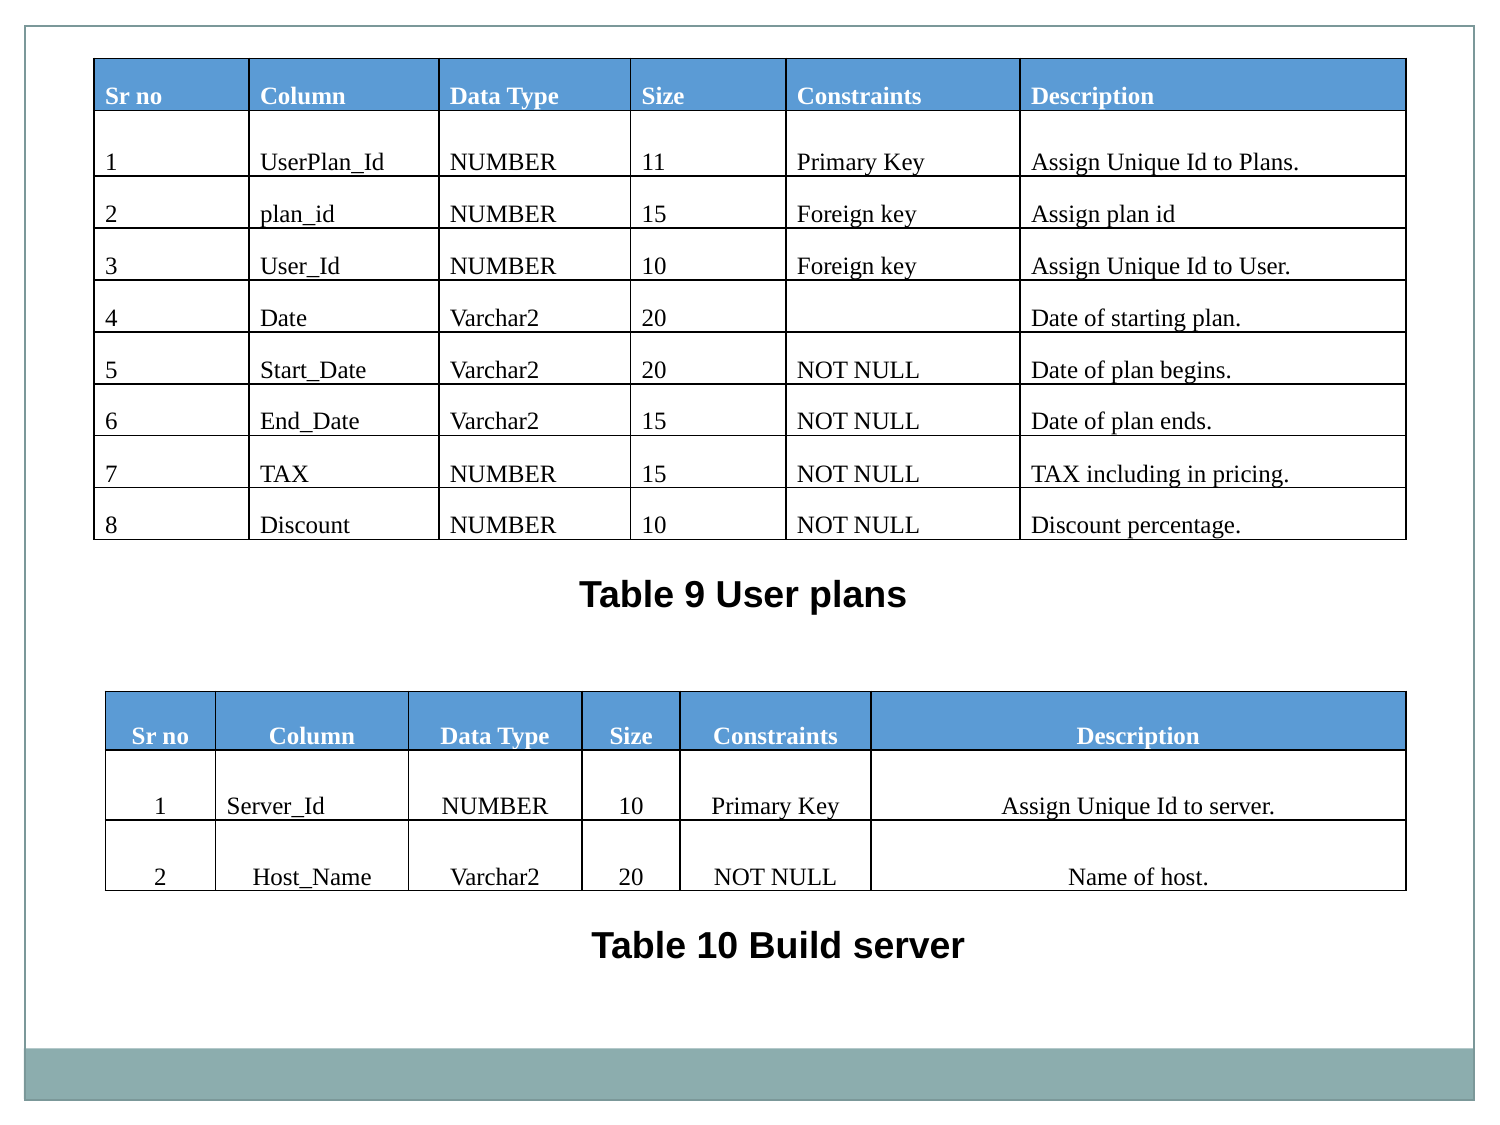

| Sr no | Column | Data Type | Size | Constraints | Description |
| --- | --- | --- | --- | --- | --- |
| 1 | UserPlan\_Id | NUMBER | 11 | Primary Key | Assign Unique Id to Plans. |
| 2 | plan\_id | NUMBER | 15 | Foreign key | Assign plan id |
| 3 | User\_Id | NUMBER | 10 | Foreign key | Assign Unique Id to User. |
| 4 | Date | Varchar2 | 20 |  | Date of starting plan. |
| 5 | Start\_Date | Varchar2 | 20 | NOT NULL | Date of plan begins. |
| 6 | End\_Date | Varchar2 | 15 | NOT NULL | Date of plan ends. |
| 7 | TAX | NUMBER | 15 | NOT NULL | TAX including in pricing. |
| 8 | Discount | NUMBER | 10 | NOT NULL | Discount percentage. |
Table 9 User plans
| Sr no | Column | Data Type | Size | Constraints | Description |
| --- | --- | --- | --- | --- | --- |
| 1 | Server\_Id | NUMBER | 10 | Primary Key | Assign Unique Id to server. |
| 2 | Host\_Name | Varchar2 | 20 | NOT NULL | Name of host. |
Table 10 Build server